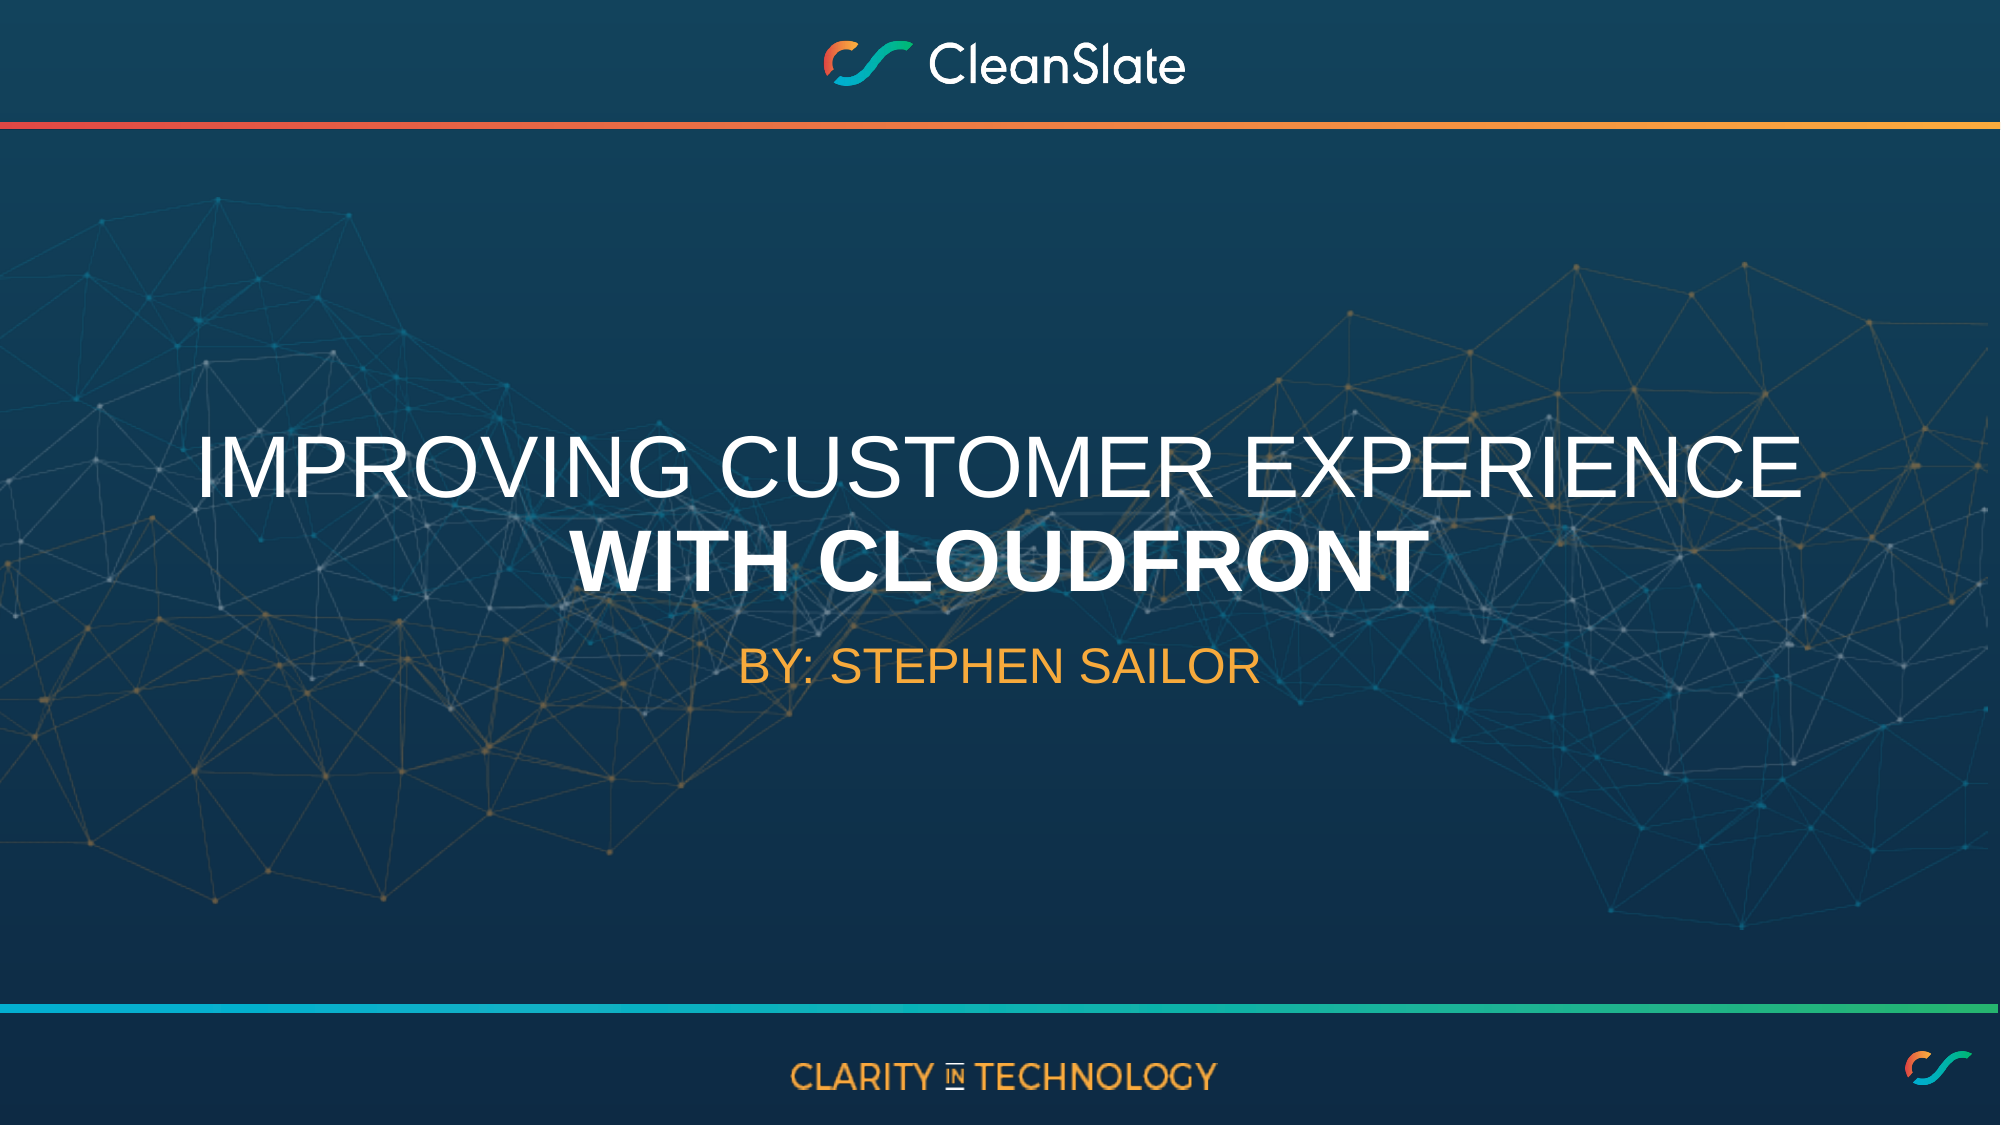

# Improving customer experience with CloudFront
By: Stephen Sailor